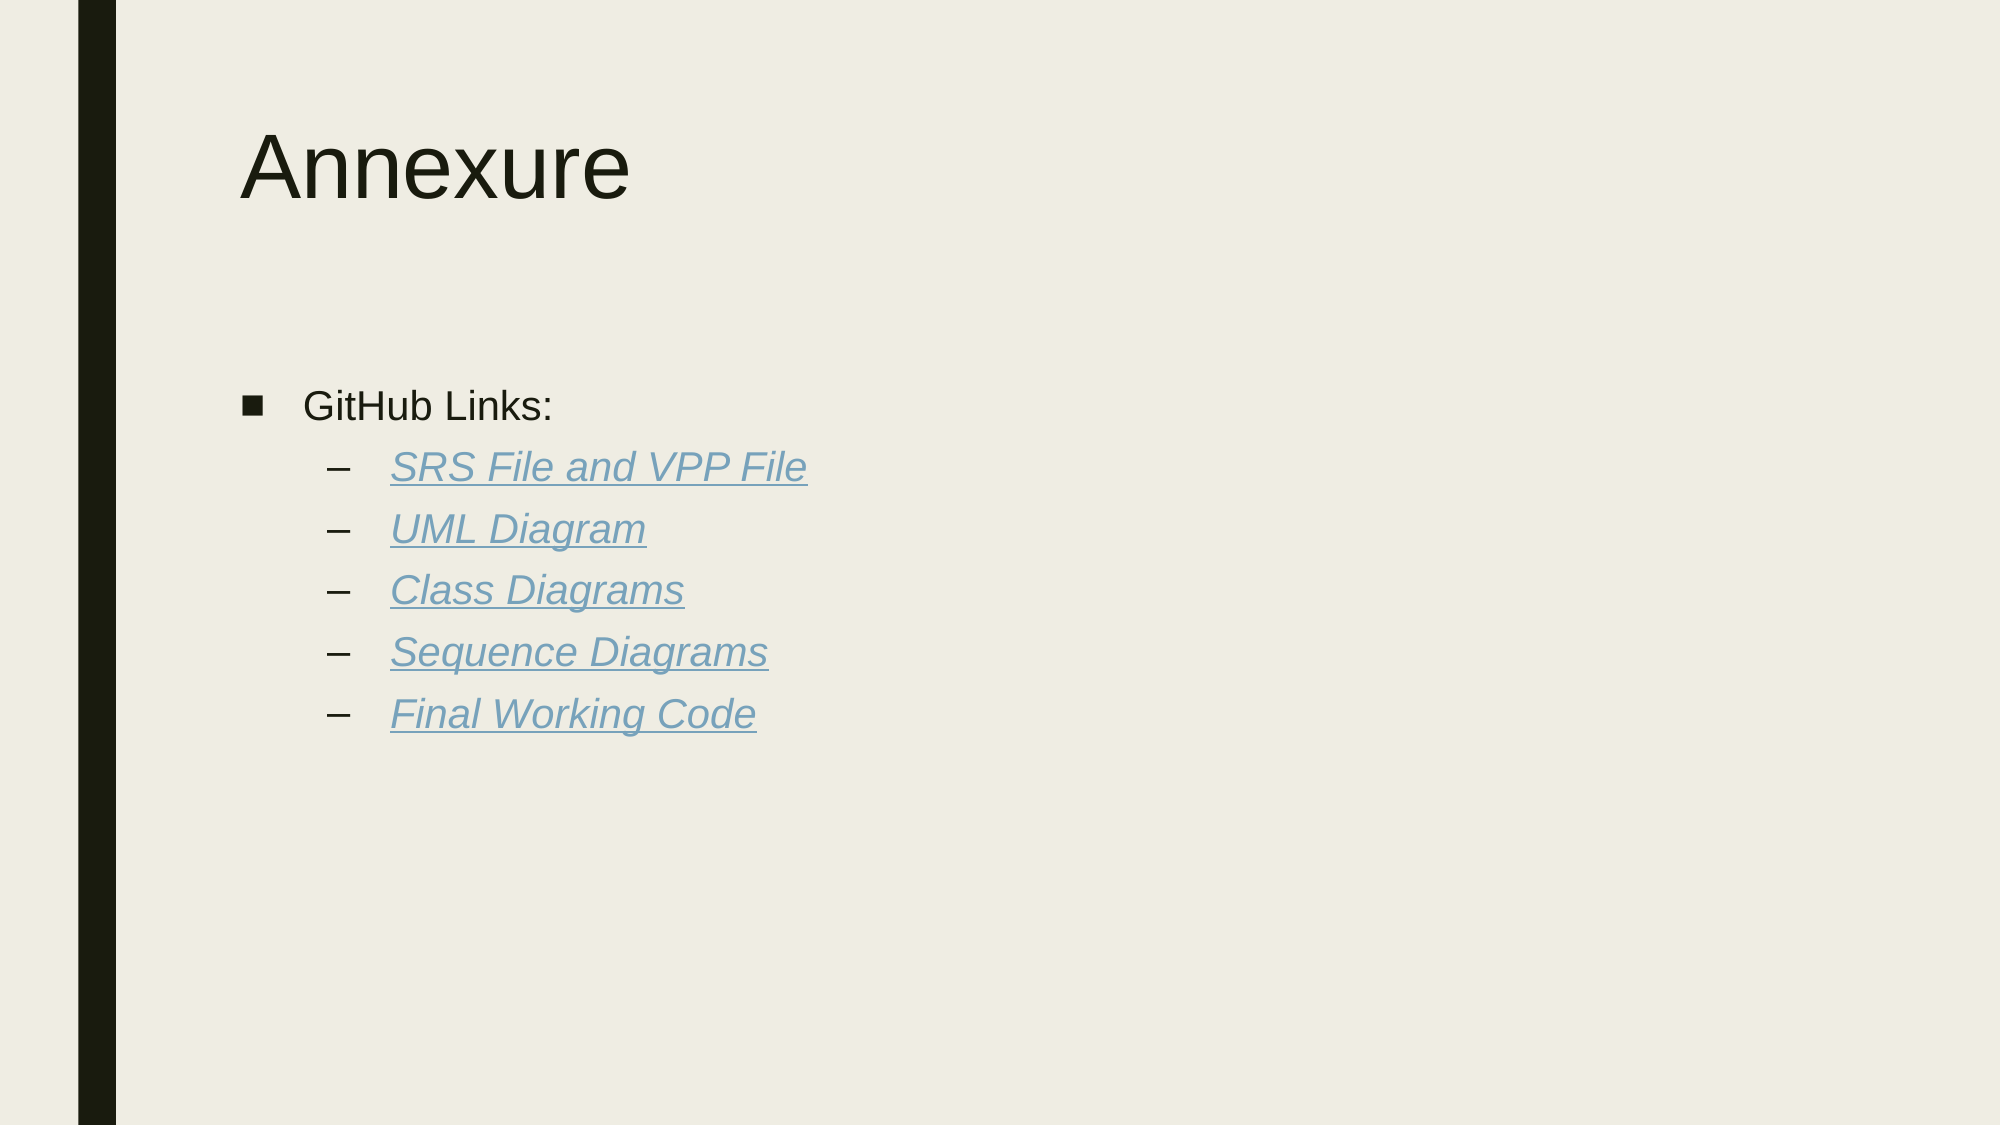

# Annexure
GitHub Links:
SRS File and VPP File
UML Diagram
Class Diagrams
Sequence Diagrams
Final Working Code